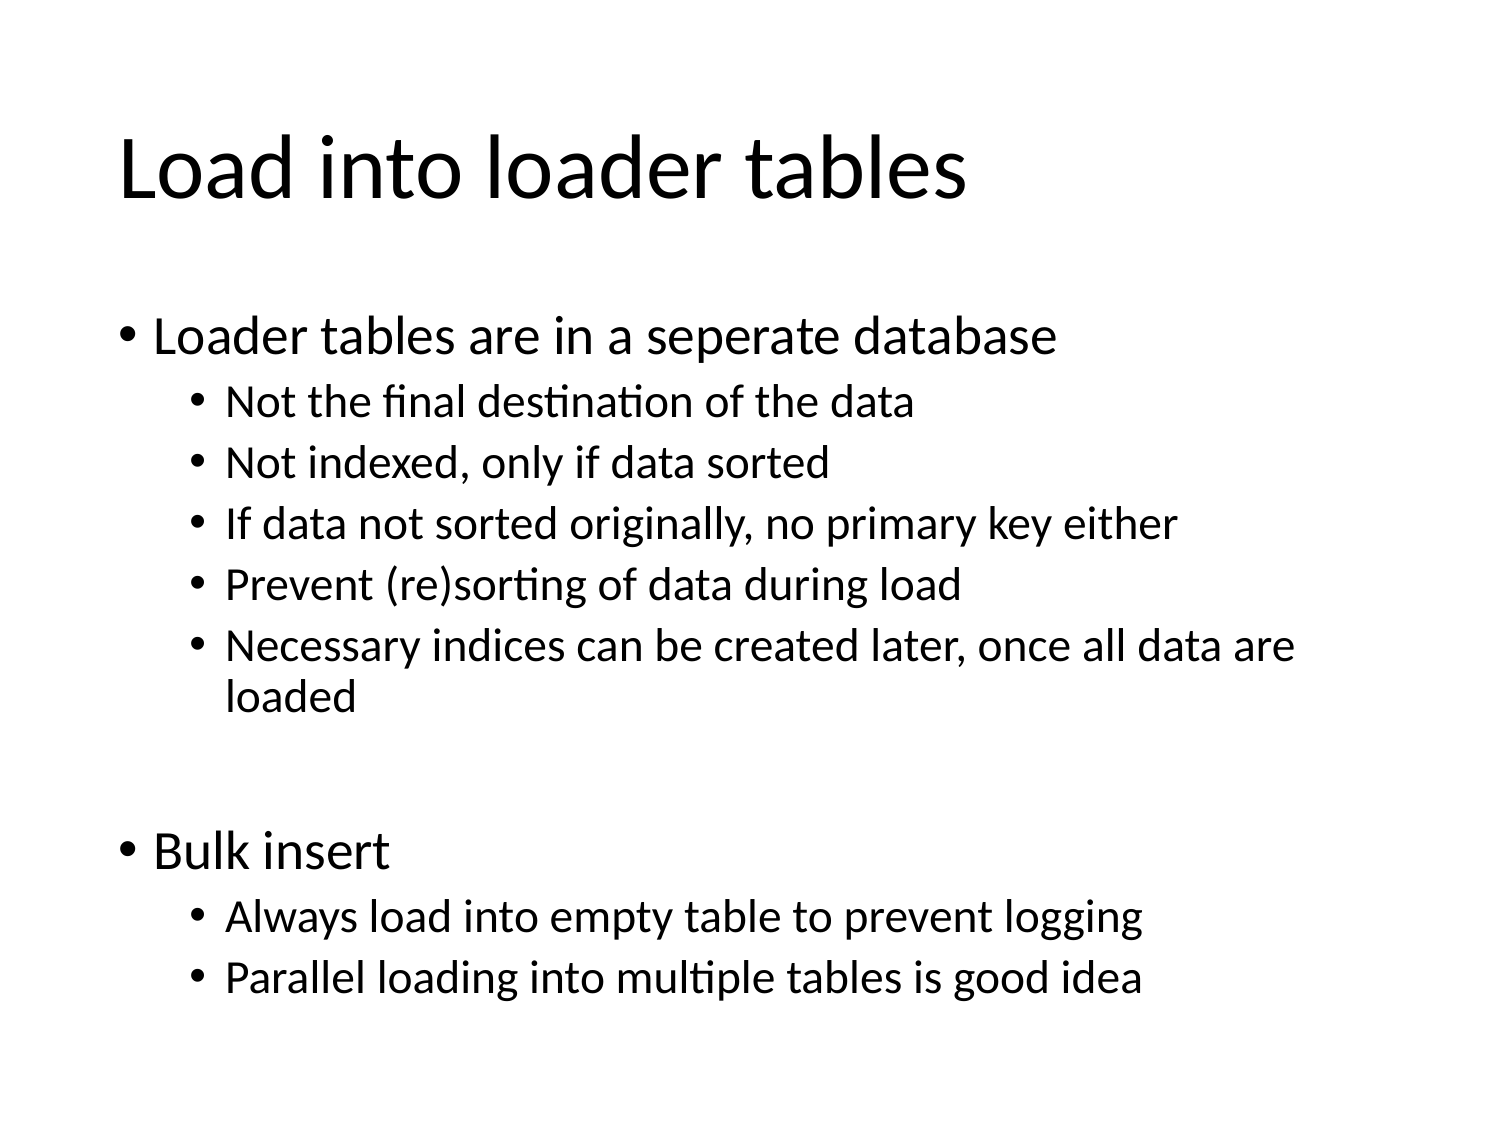

# Load into loader tables
Loader tables are in a seperate database
Not the final destination of the data
Not indexed, only if data sorted
If data not sorted originally, no primary key either
Prevent (re)sorting of data during load
Necessary indices can be created later, once all data are loaded

Bulk insert
Always load into empty table to prevent logging
Parallel loading into multiple tables is good idea